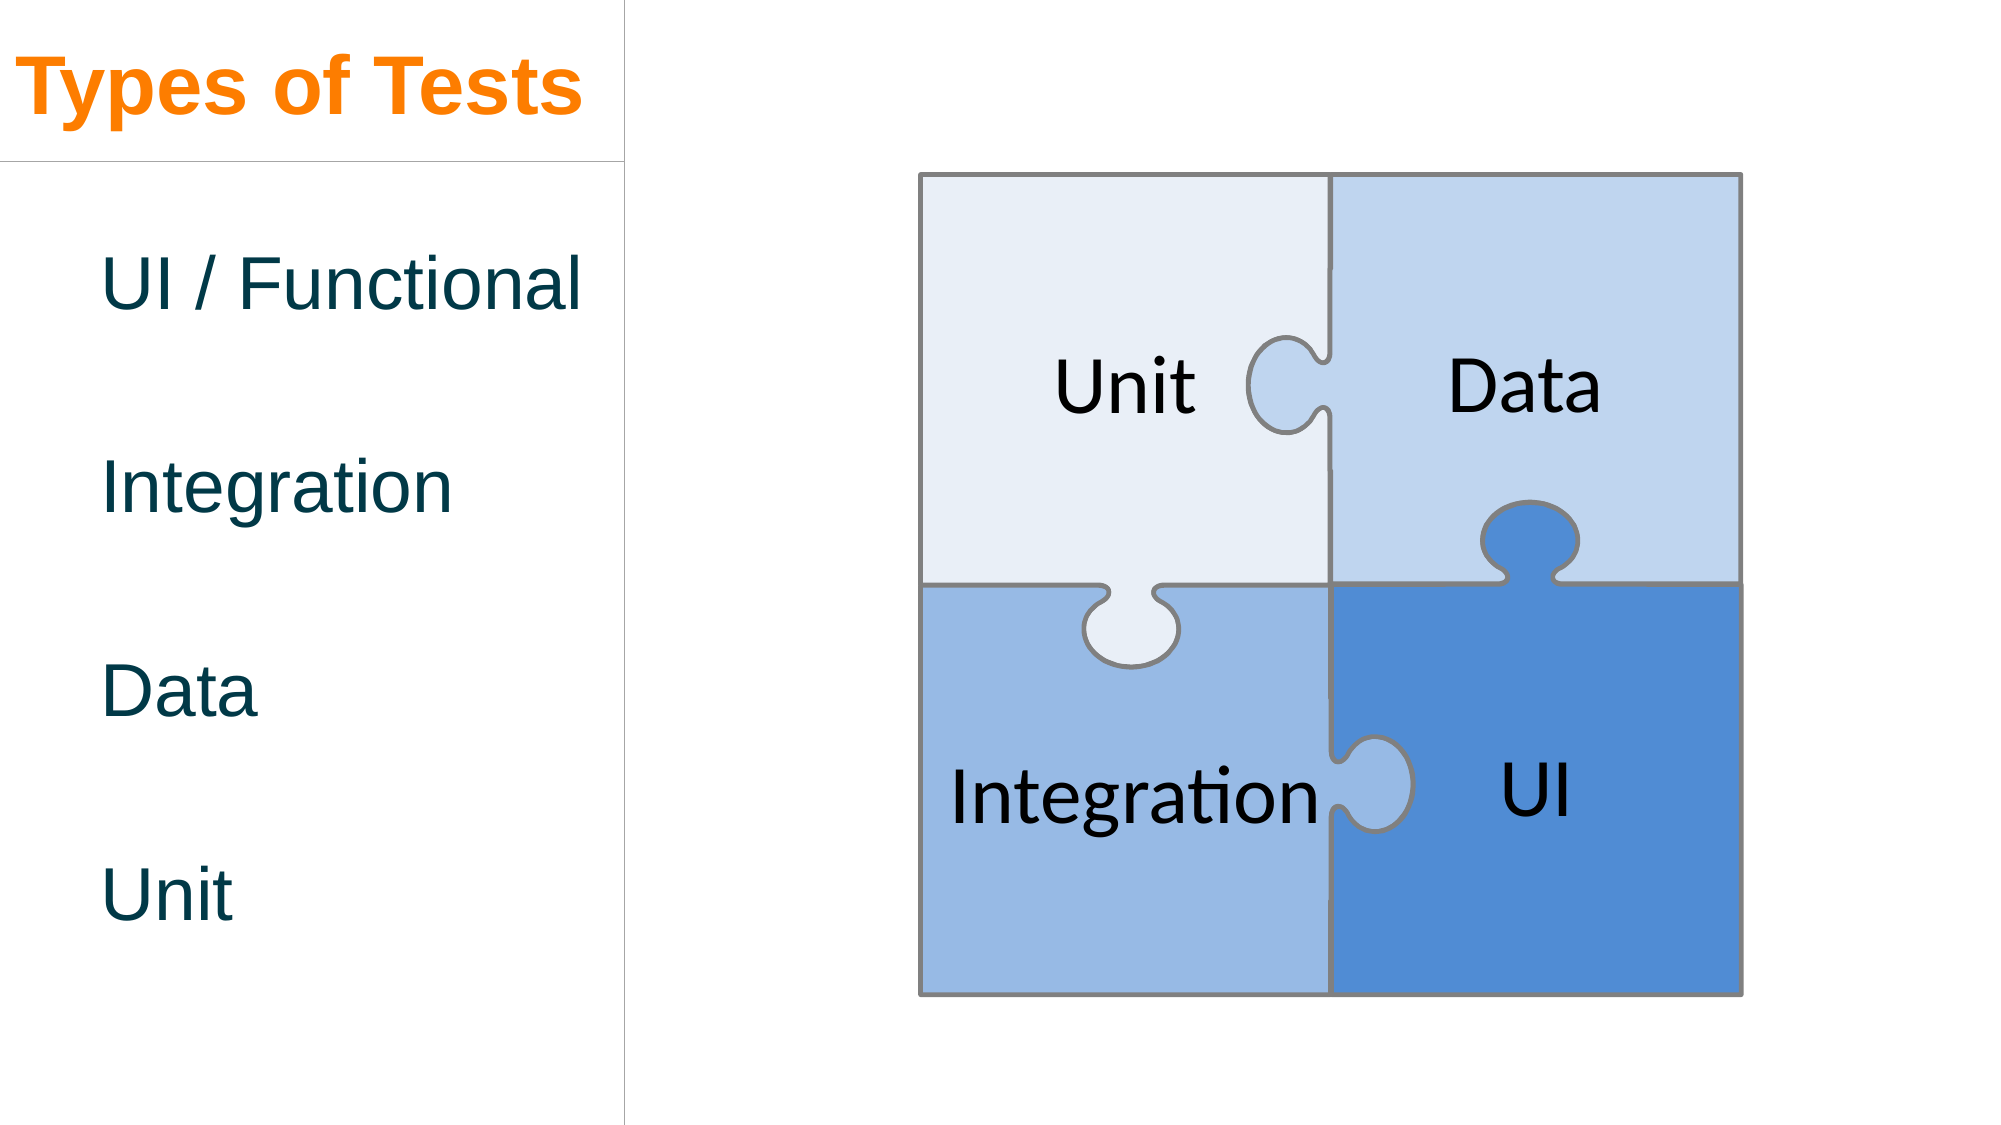

# Types of Tests
Unit
Data
UI / Functional

Integration

Data

Unit
UI
Integration